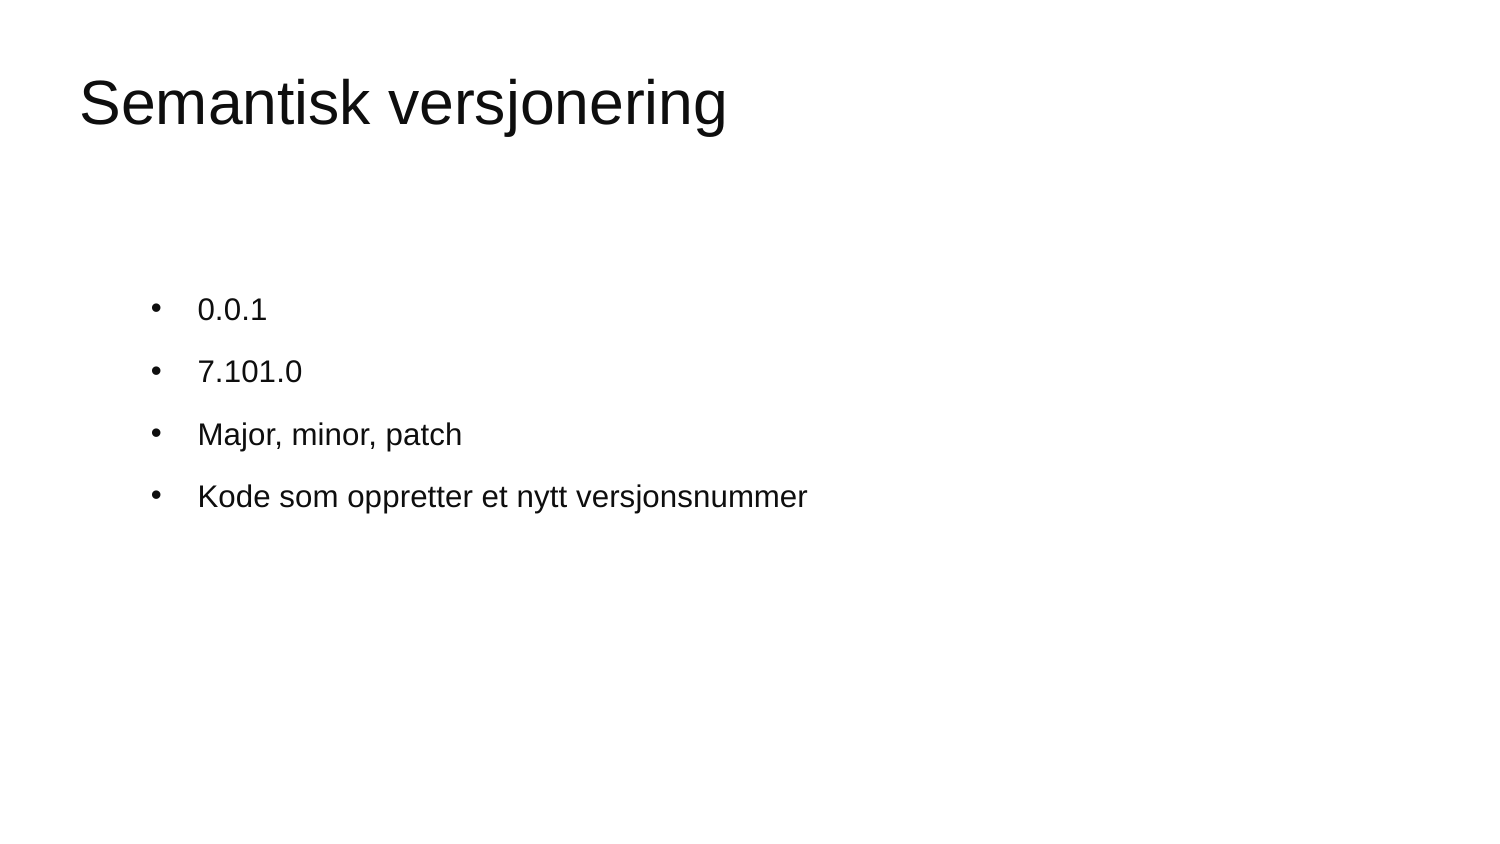

# Semantisk versjonering
0.0.1
7.101.0
Major, minor, patch
Kode som oppretter et nytt versjonsnummer